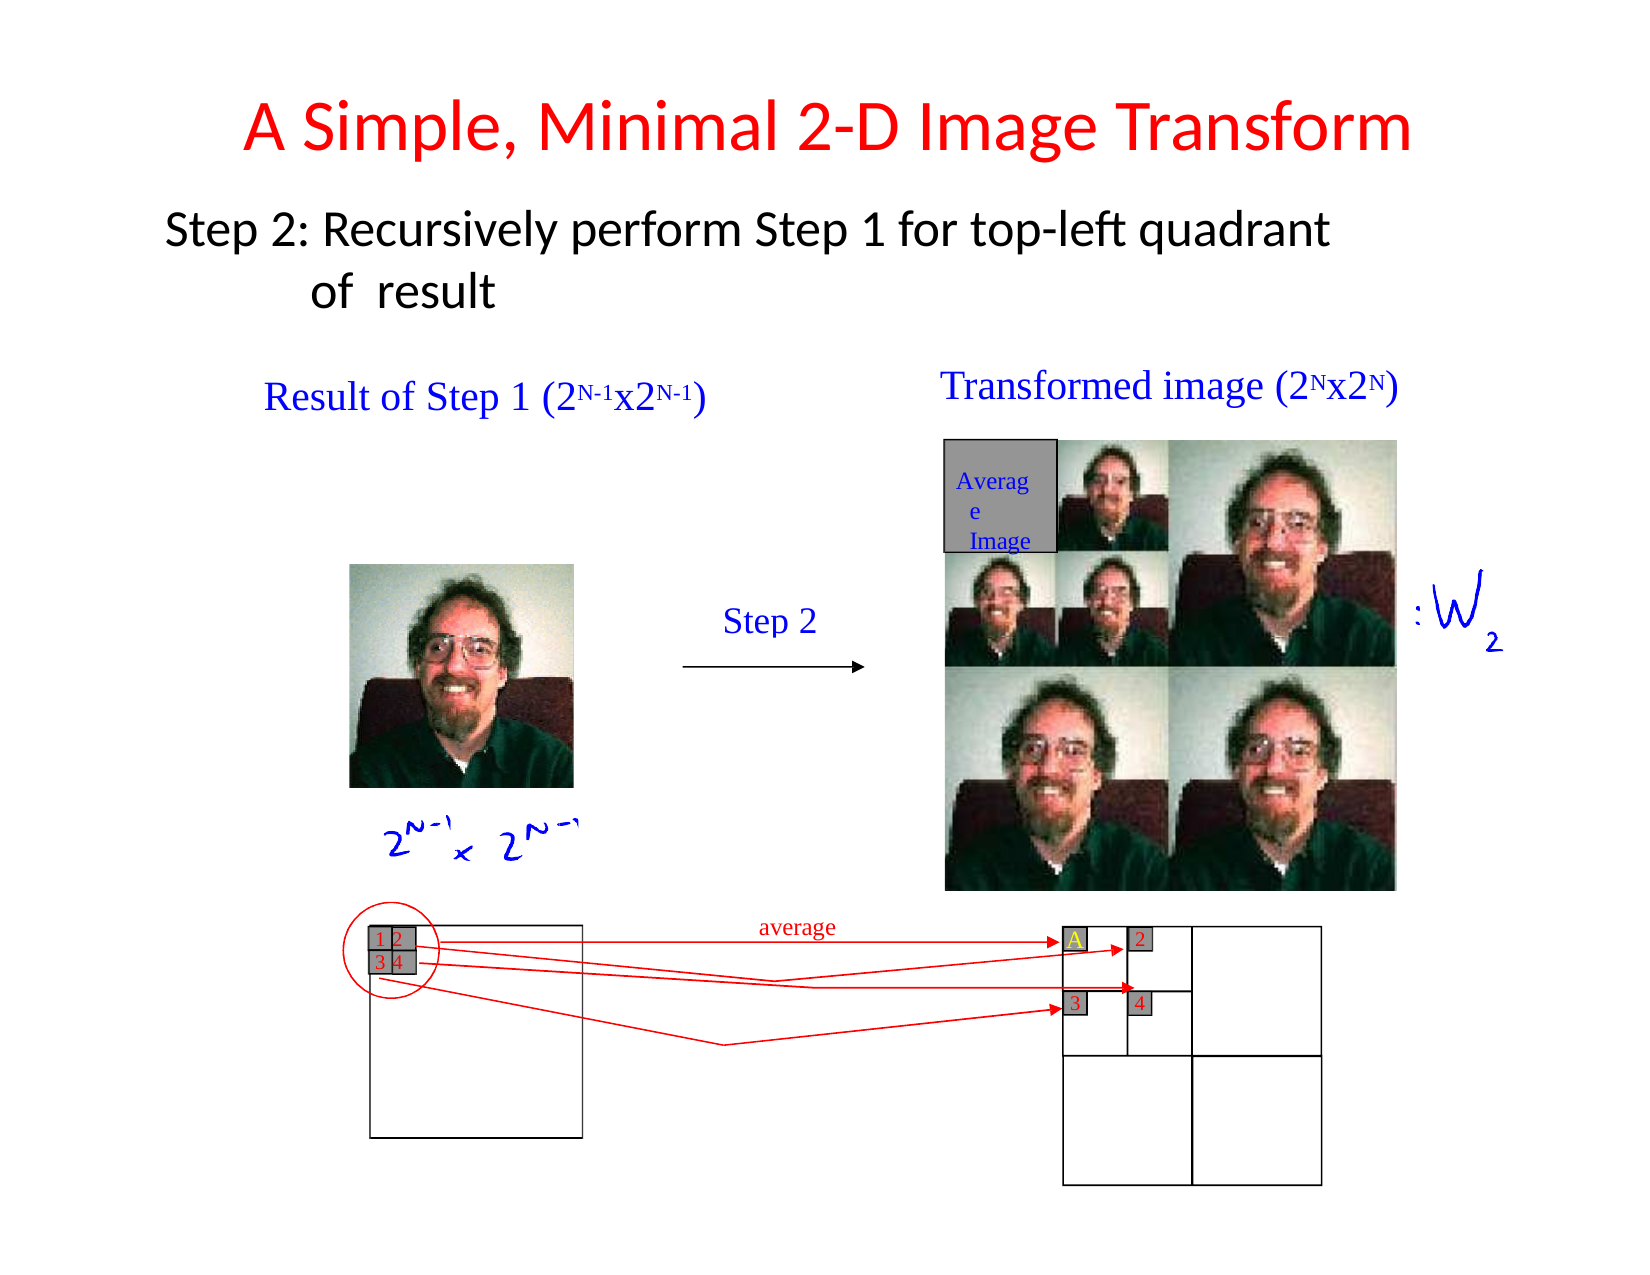

# A Simple, Minimal 2-D Image Transform
Step 2: Recursively perform Step 1 for top-left quadrant of  result
Transformed image (2Nx2N)
Result of Step 1 (2N-1x2N-1)

Average  Image

Step 2

average
A
1 2
2

3 4

3
4